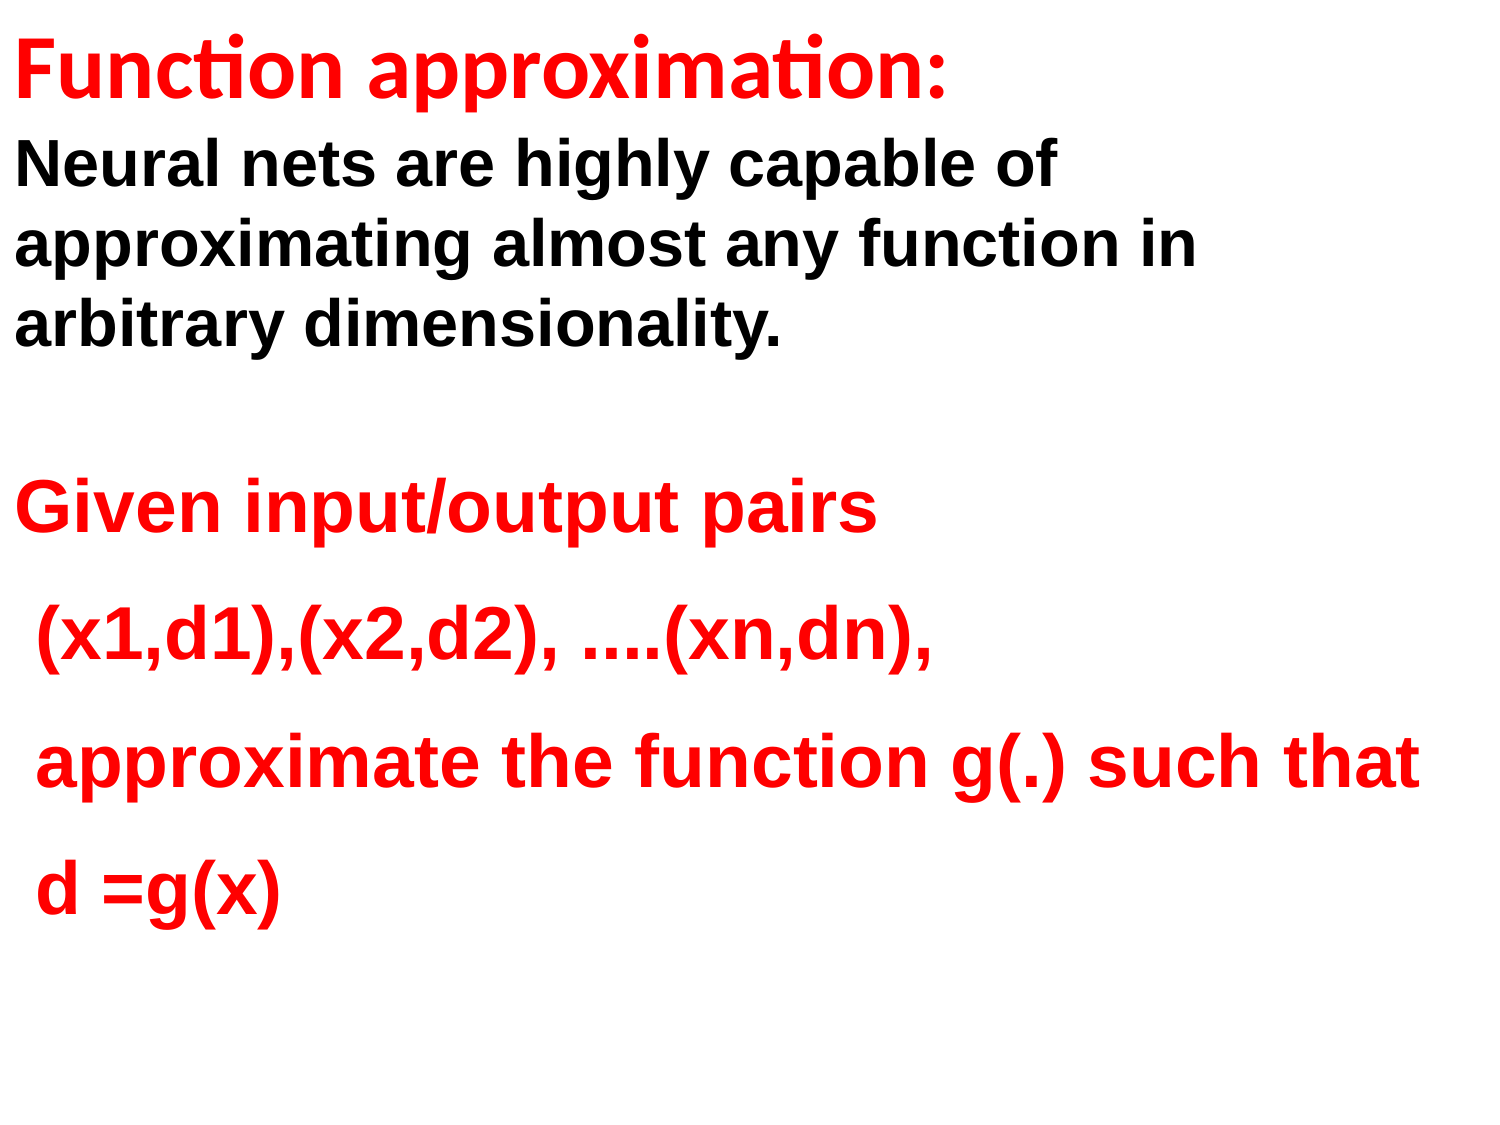

Function approximation:

Neural nets are highly capable of approximating almost any function in arbitrary dimensionality.
Given input/output pairs
 (x1,d1),(x2,d2), ....(xn,dn),
 approximate the function g(.) such that
 d =g(x)